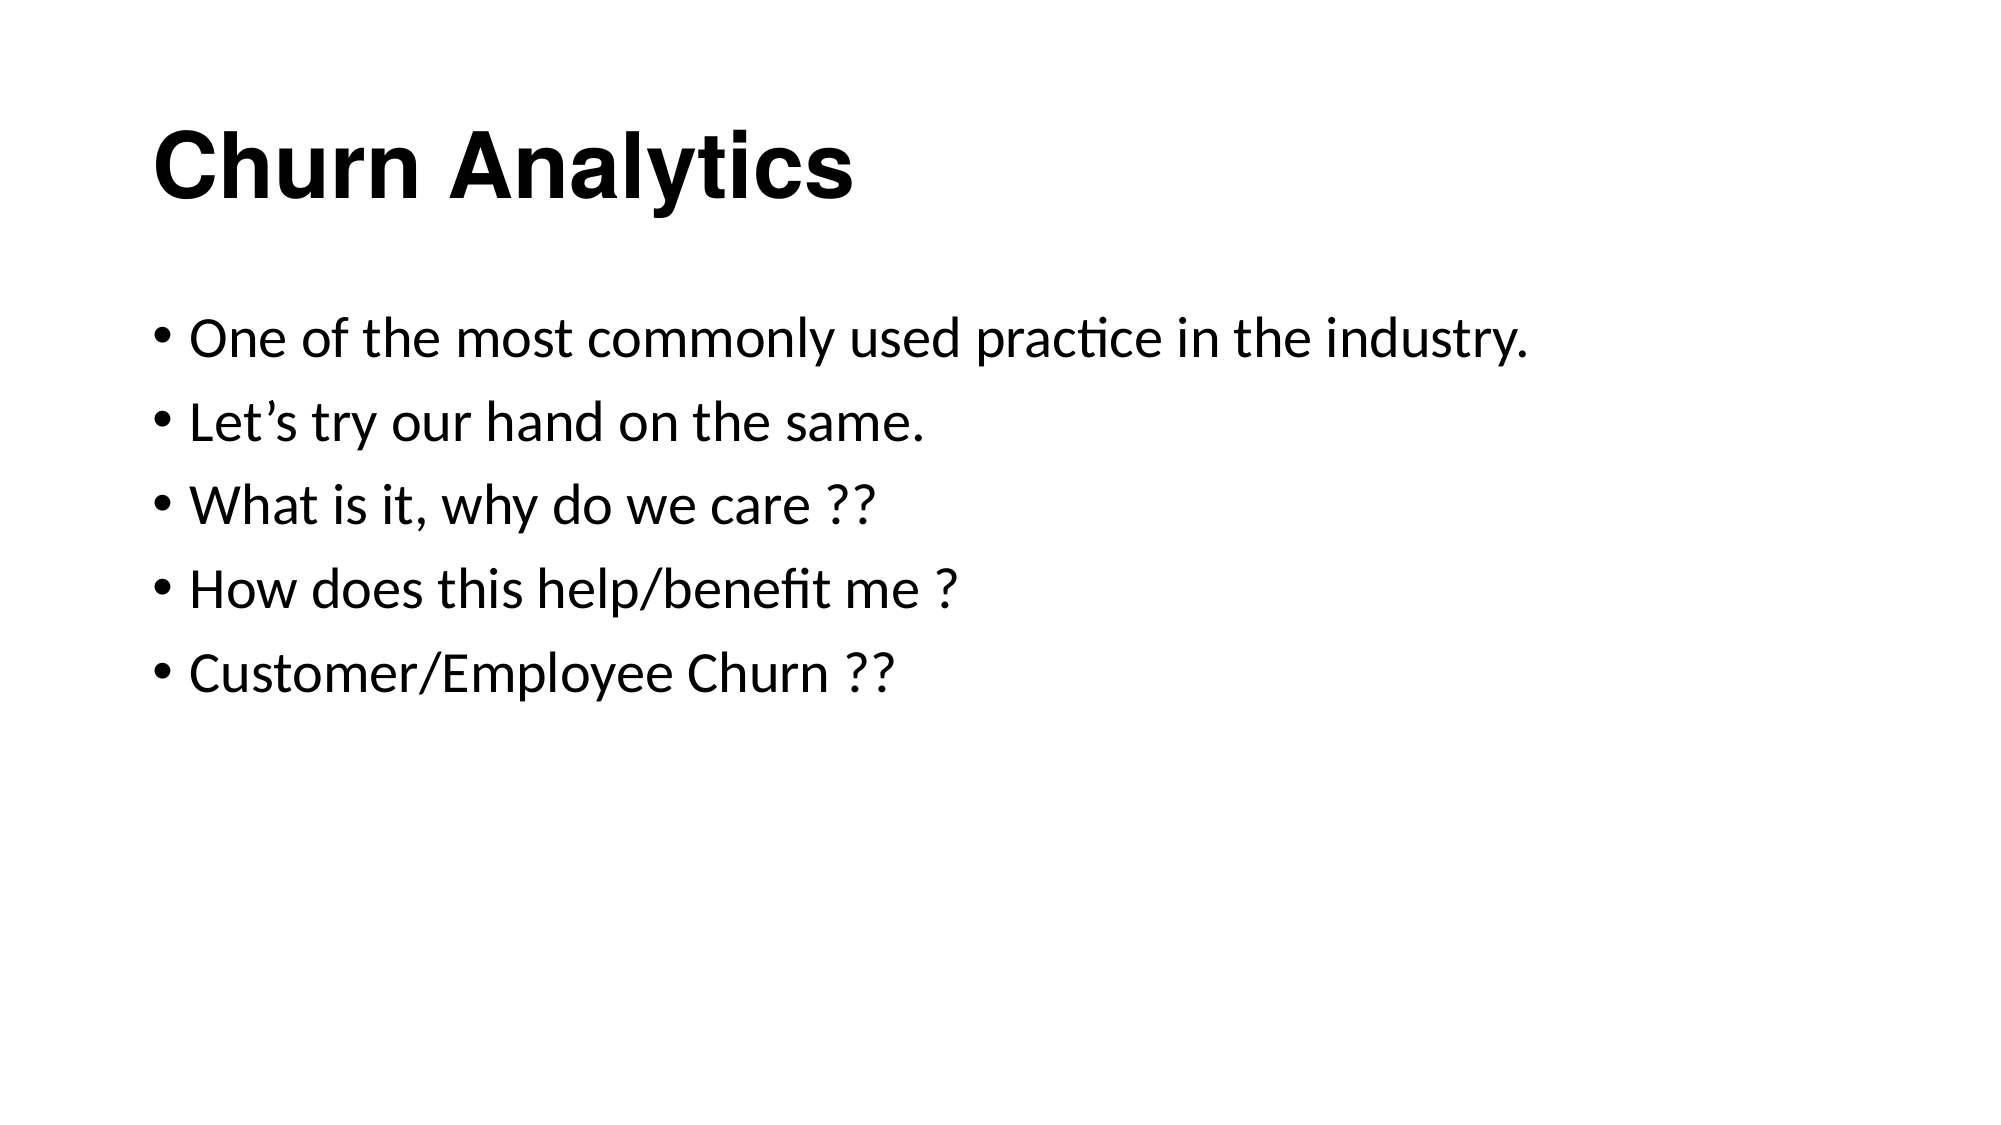

# Churn Analytics
One of the most commonly used practice in the industry.
Let’s try our hand on the same.
What is it, why do we care ??
How does this help/benefit me ?
Customer/Employee Churn ??